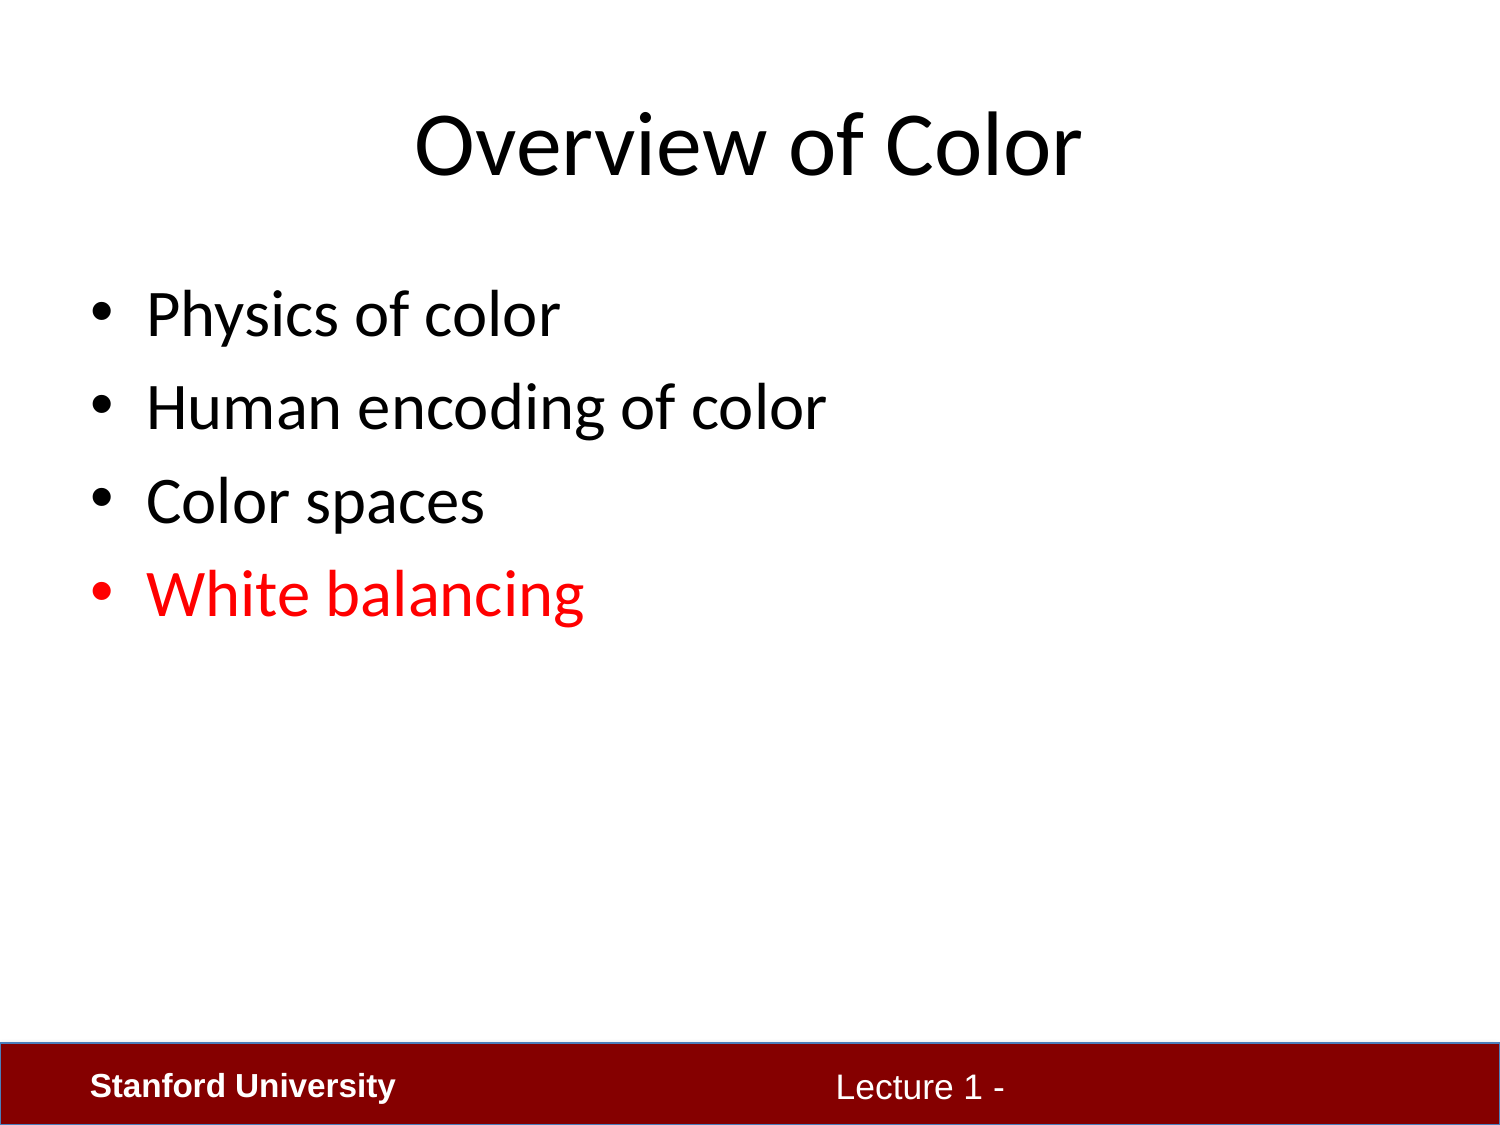

# Overview of Color
Physics of color
Human encoding of color
Color spaces
White balancing